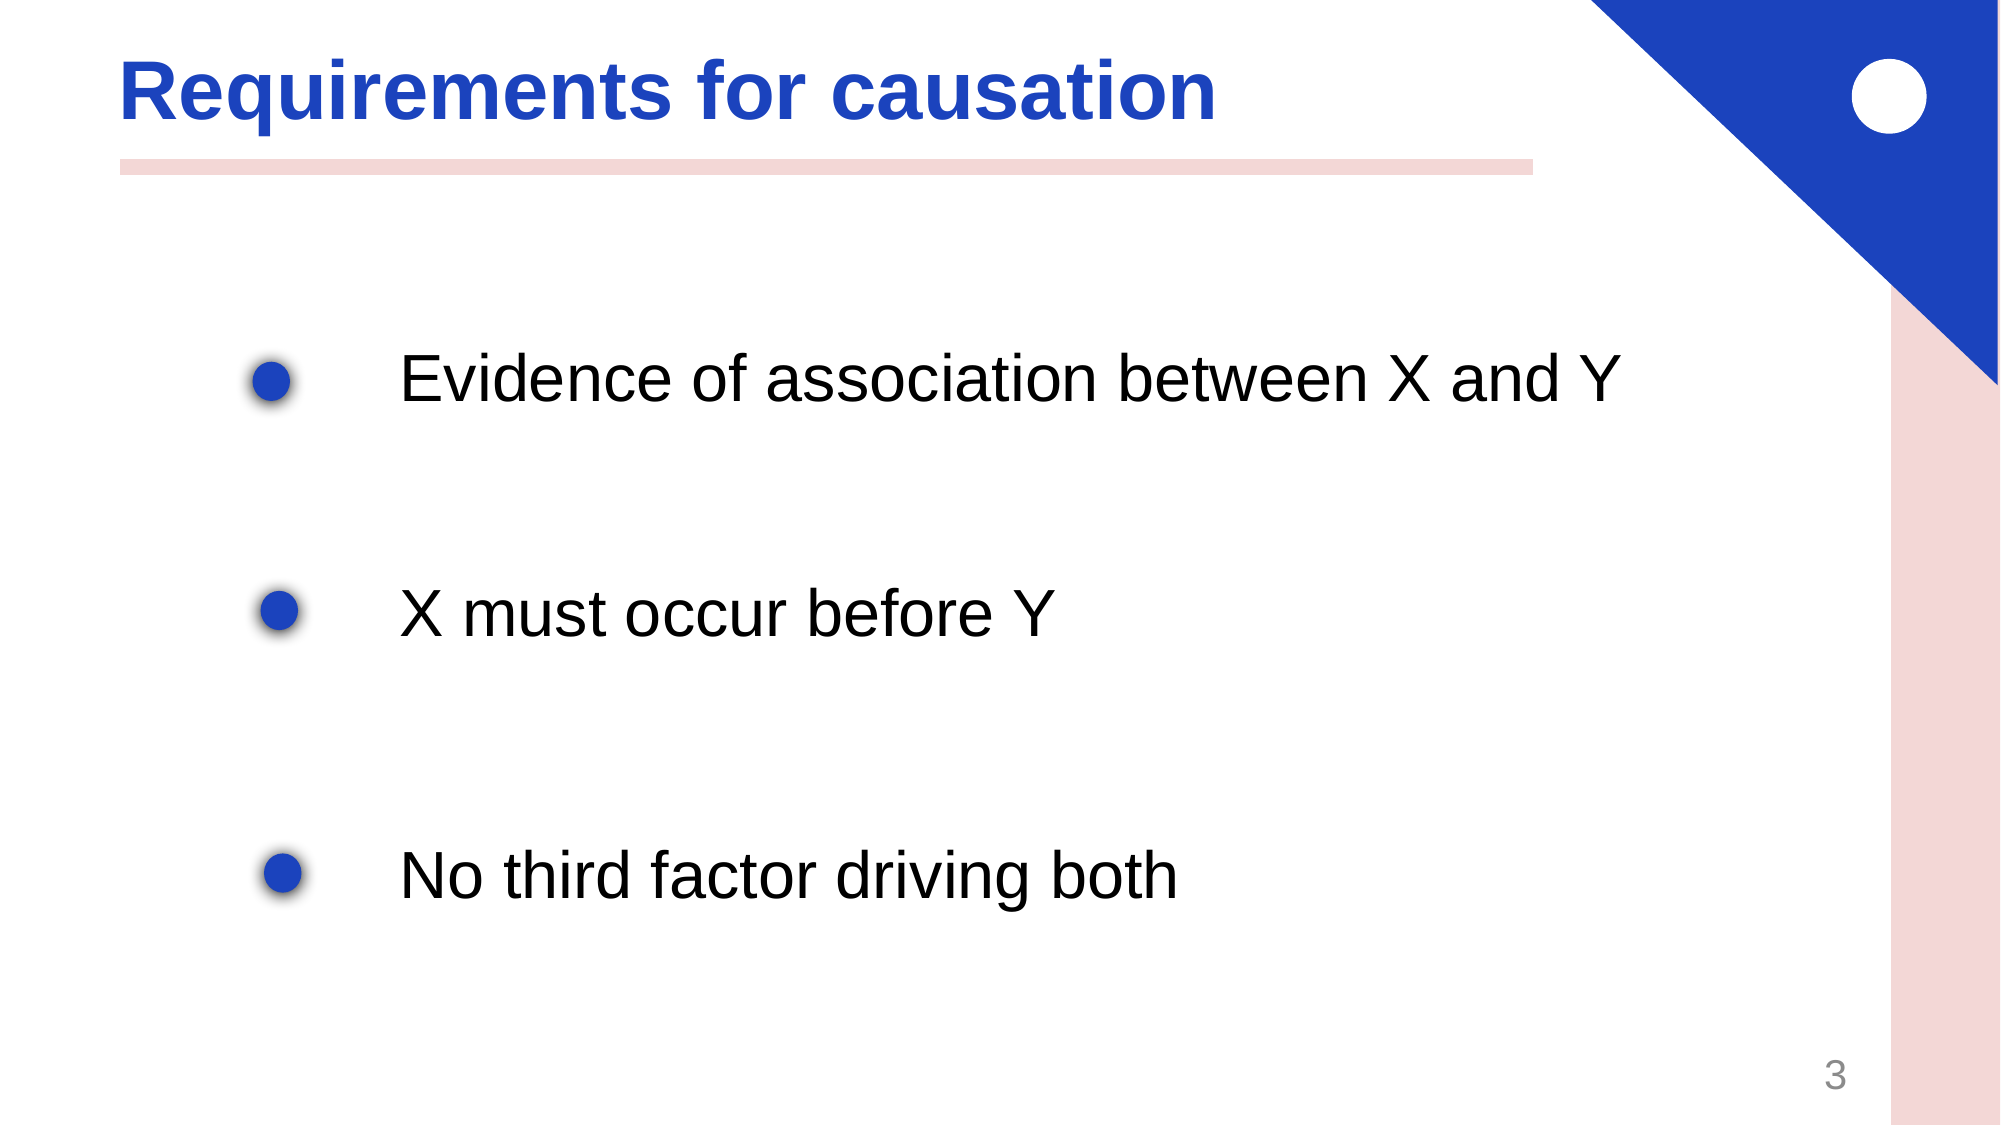

# Requirements for causation
Evidence of association between X and Y

X must occur before Y

No third factor driving both

3